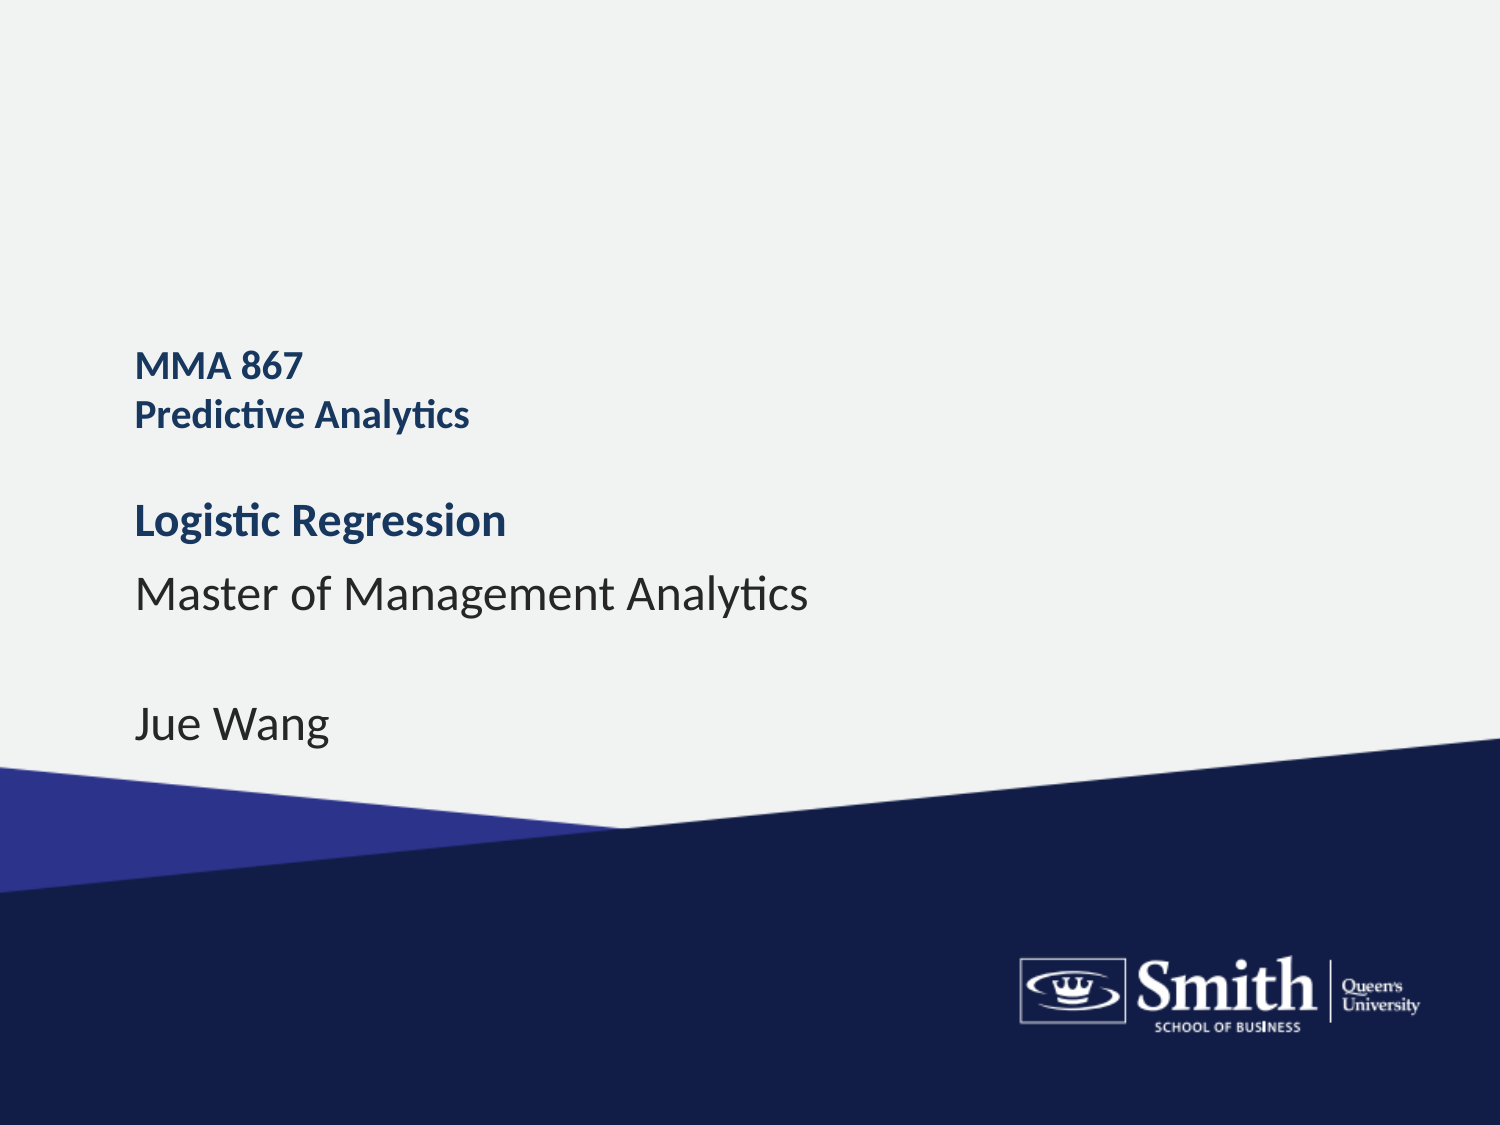

# MMA 867 Predictive Analytics Logistic Regression
Master of Management Analytics
Jue Wang